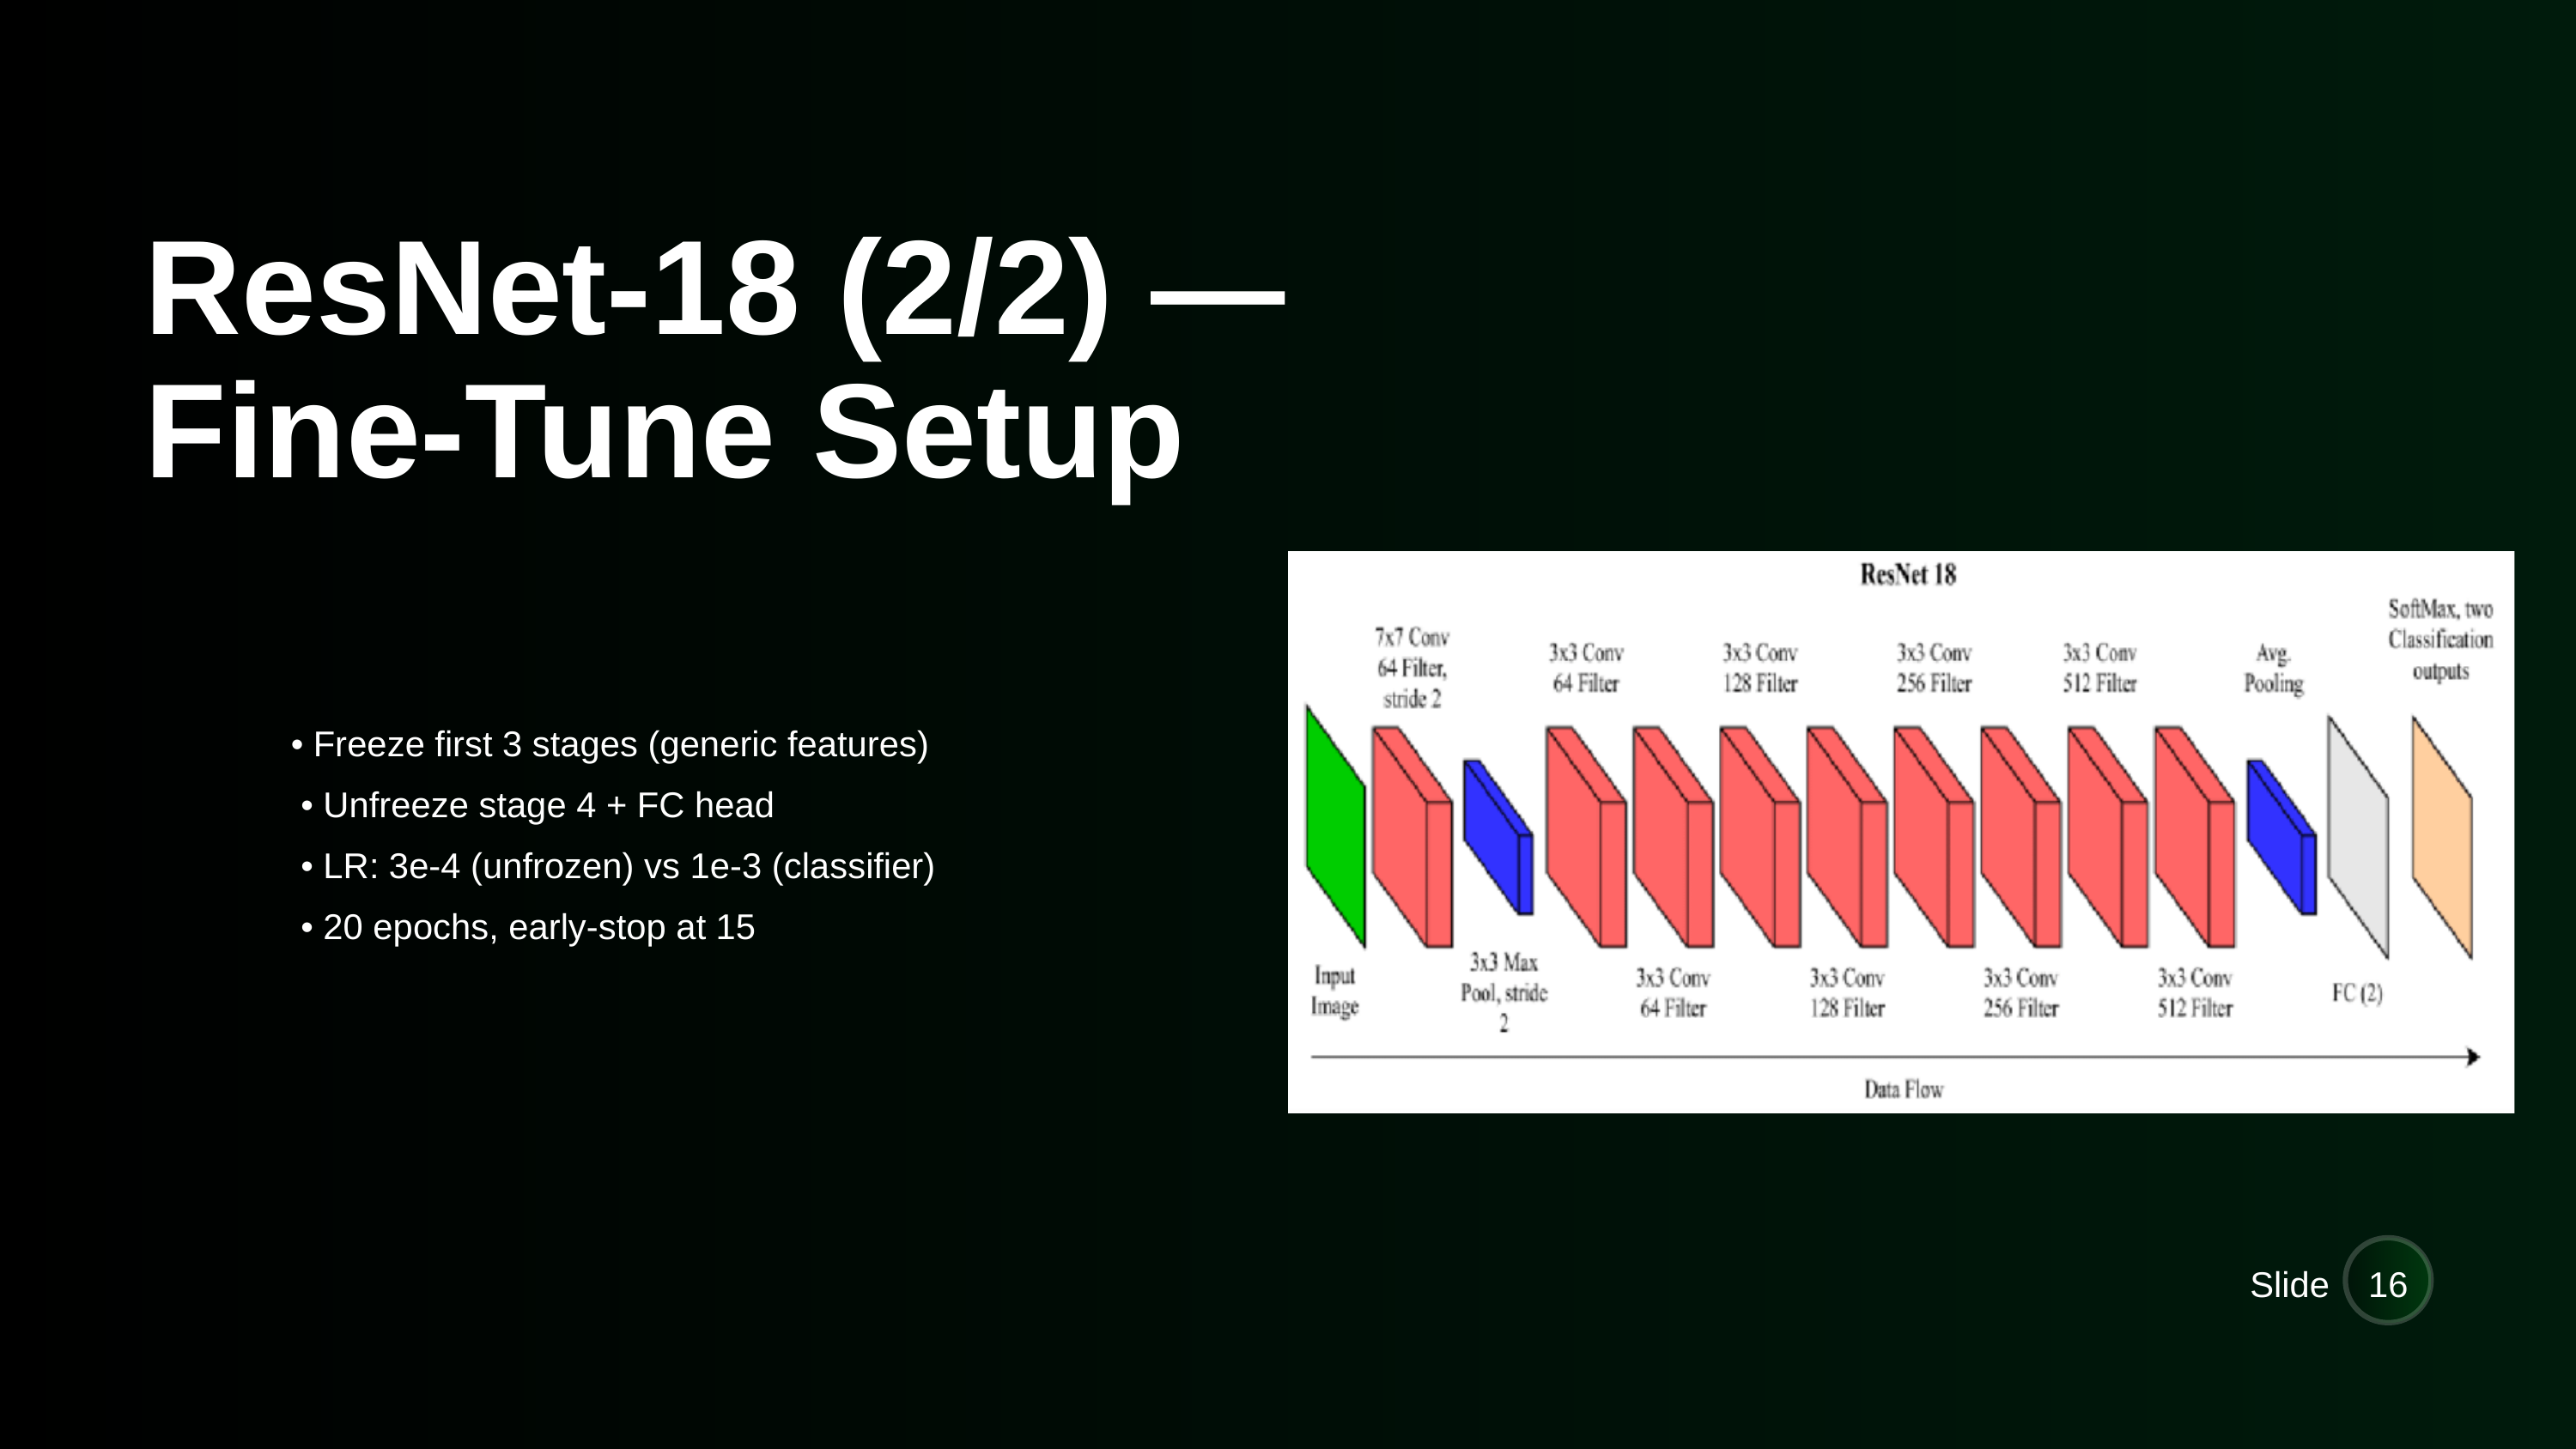

ResNet-18 (2/2) — Fine-Tune Setup

• Freeze first 3 stages (generic features)
 • Unfreeze stage 4 + FC head
 • LR: 3e-4 (unfrozen) vs 1e-3 (classifier)
 • 20 epochs, early-stop at 15

Slide
16